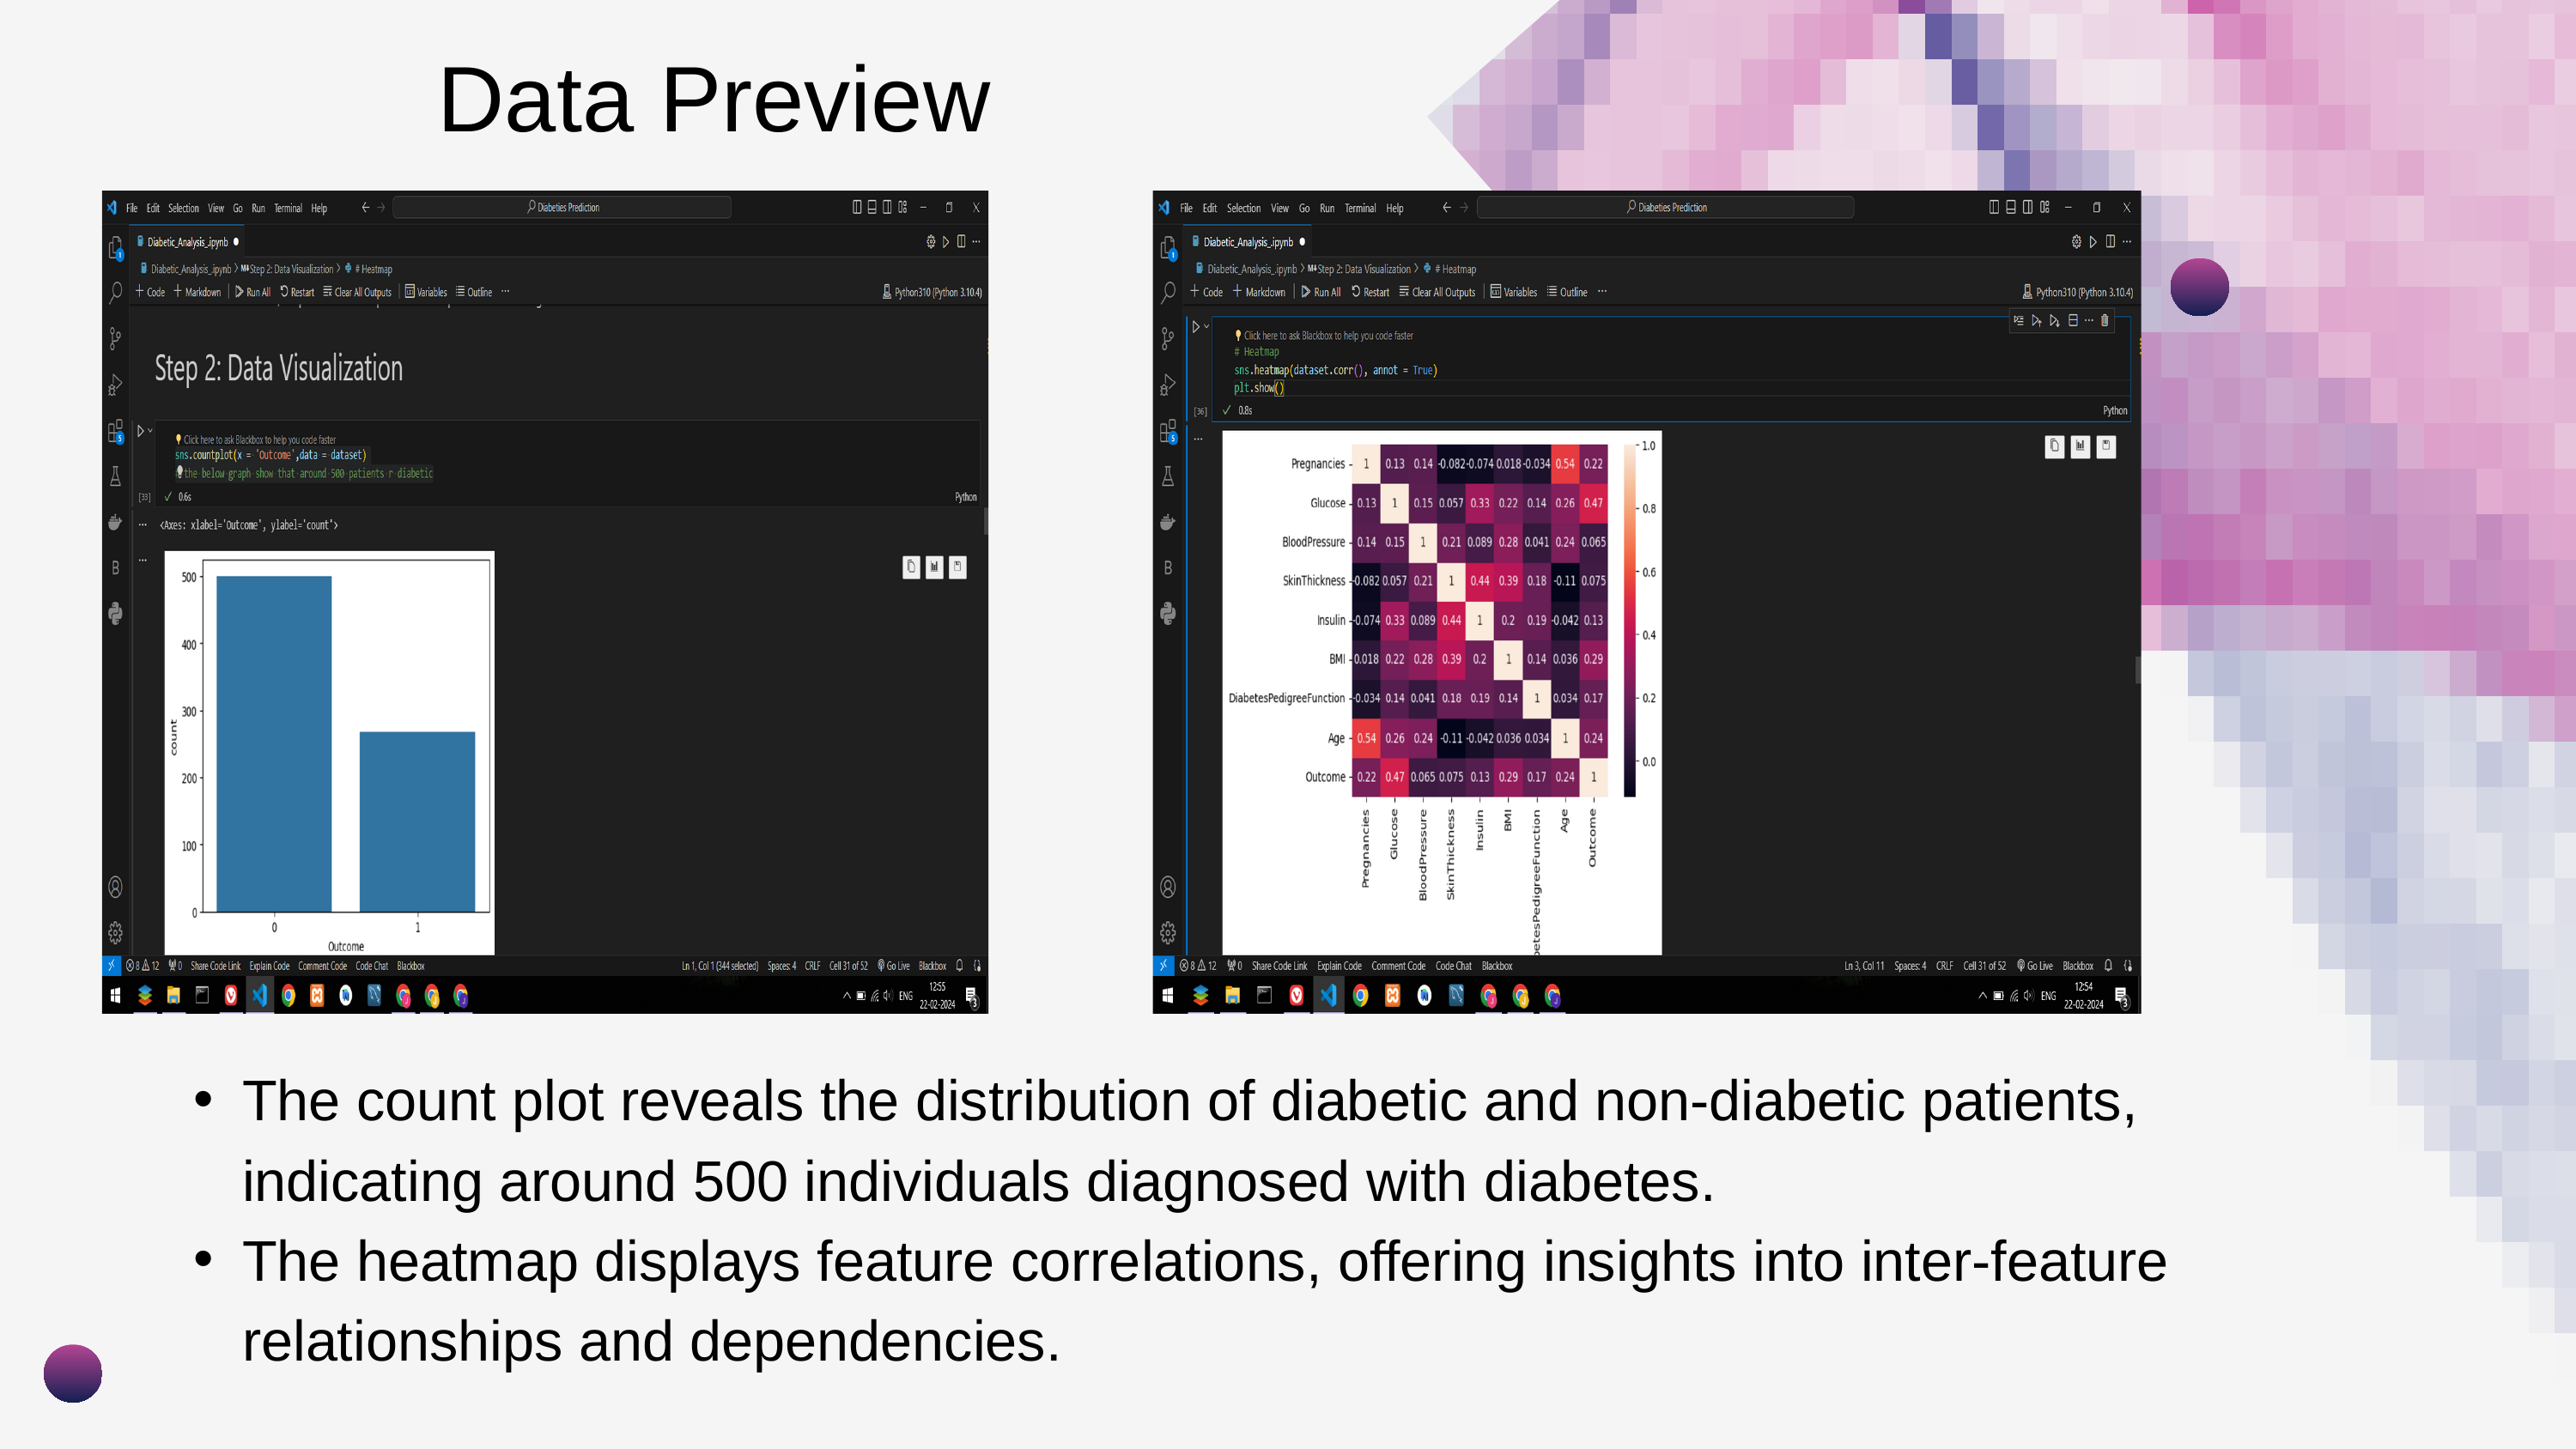

Data Preview

The count plot reveals the distribution of diabetic and non-diabetic patients, indicating around 500 individuals diagnosed with diabetes.
The heatmap displays feature correlations, offering insights into inter-feature relationships and dependencies.